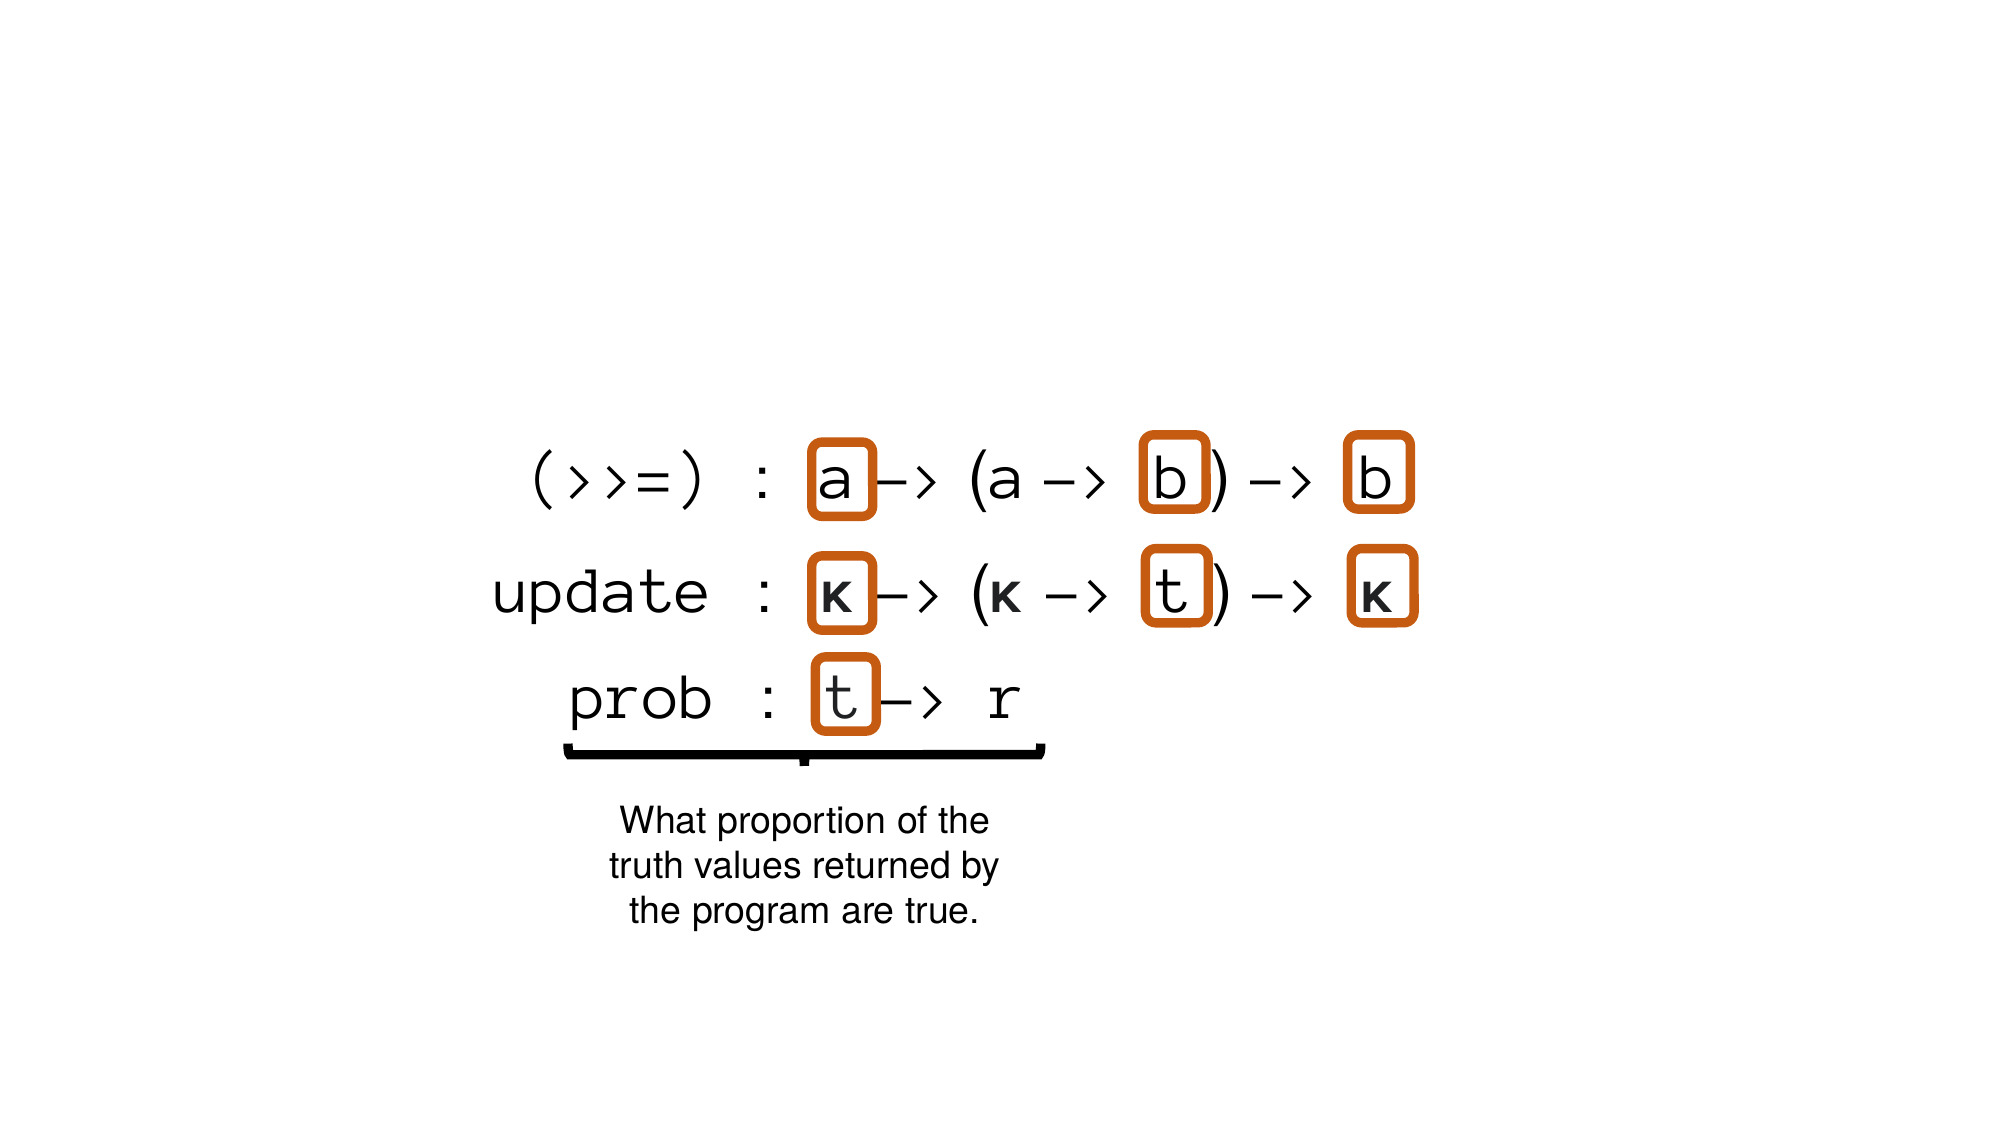

(>>=) : a -> (a ->  b ) ->  b

 update : κ -> (κ ->  t ) ->  κ

 prob : t -> r

What proportion of the truth values returned by the program are true.